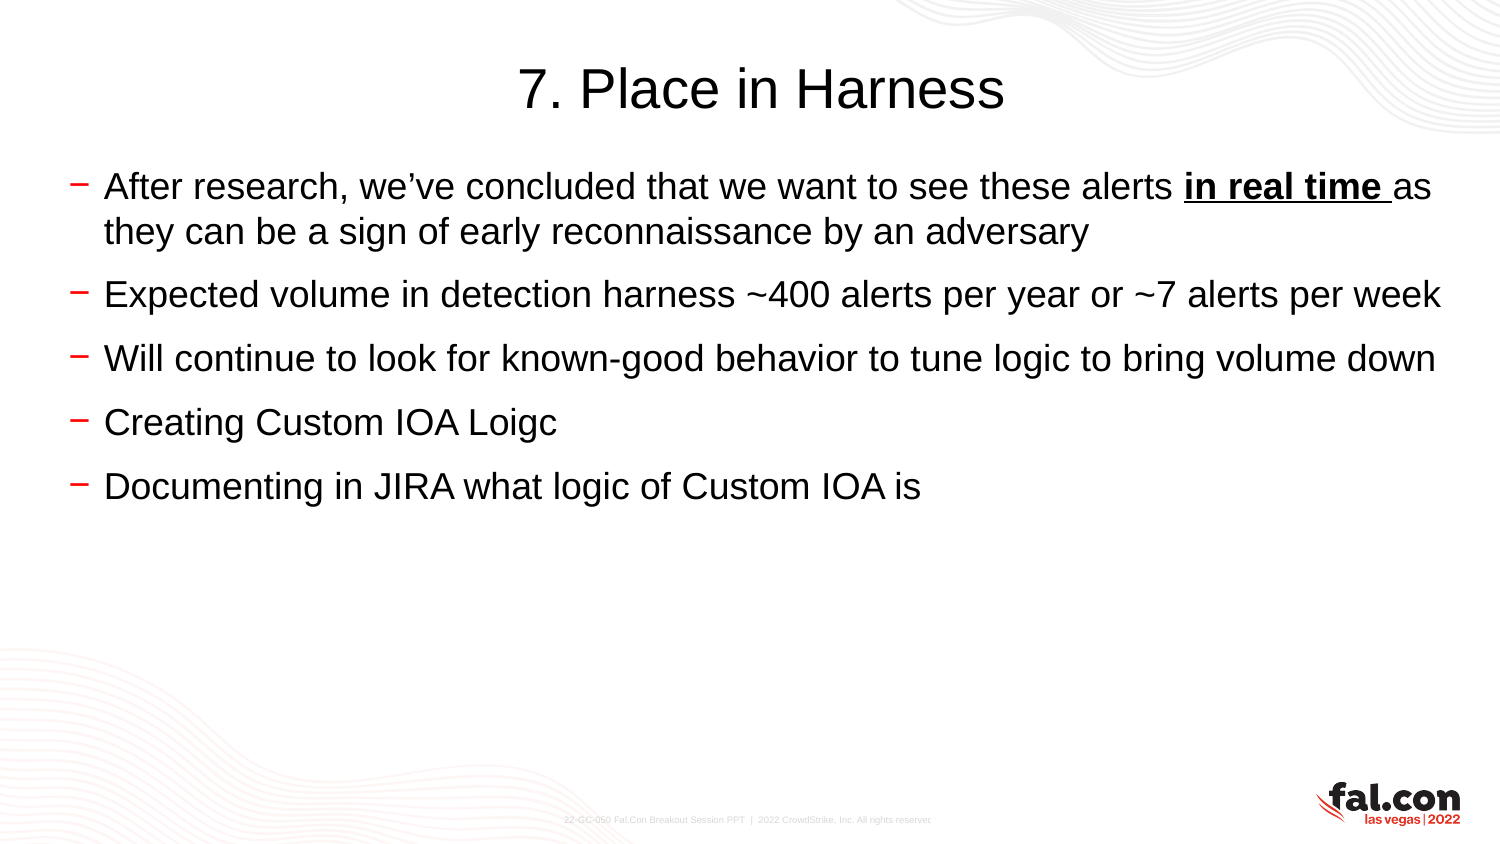

# 7. Place in Harness
After research, we’ve concluded that we want to see these alerts in real time as they can be a sign of early reconnaissance by an adversary
Expected volume in detection harness ~400 alerts per year or ~7 alerts per week
Will continue to look for known-good behavior to tune logic to bring volume down
Creating Custom IOA Loigc
Documenting in JIRA what logic of Custom IOA is
22-GC-050 Fal.Con Breakout Session PPT  |  2022 CrowdStrike, Inc. All rights reserved.